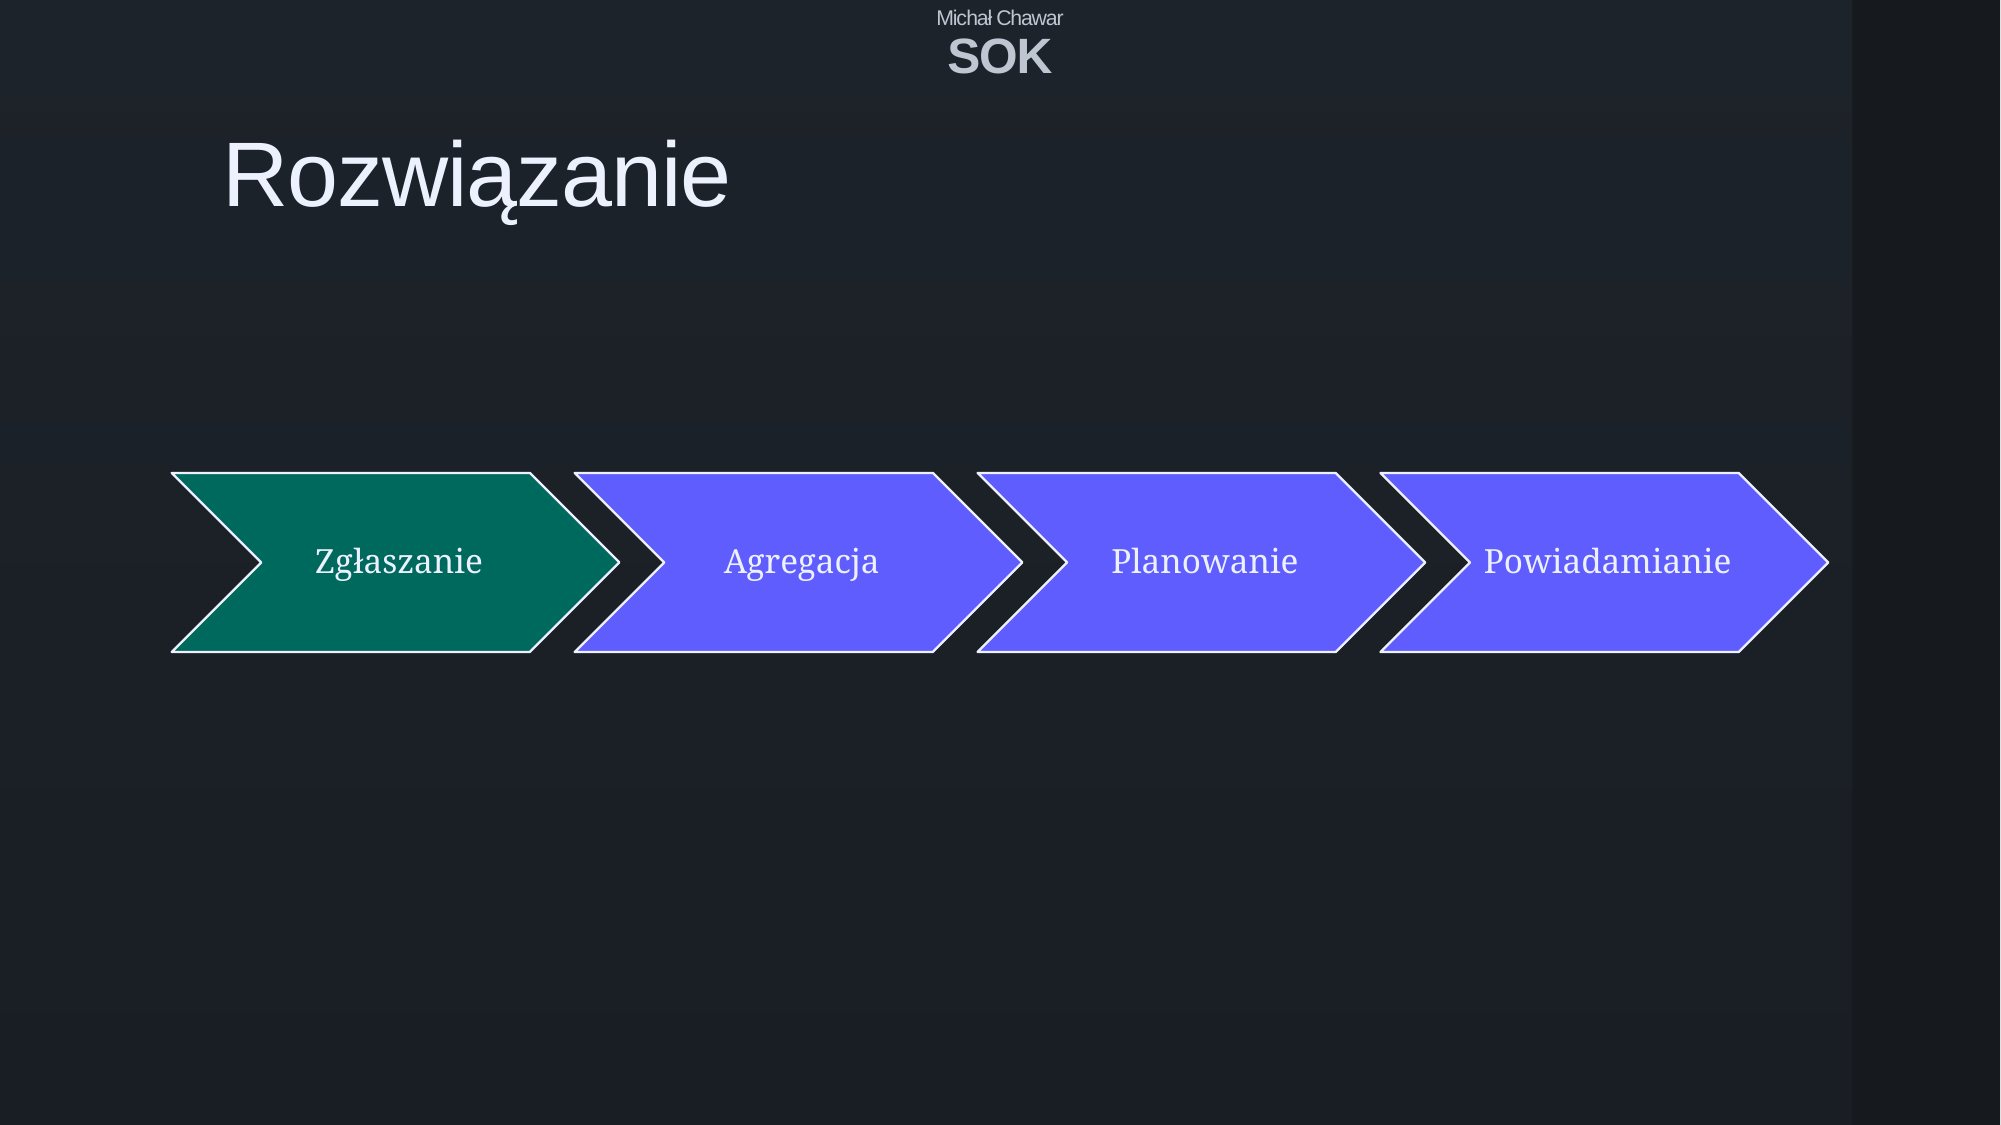

Michał Chawar
SOK
# Rozwiązanie
Zgłaszanie
Agregacja
Planowanie
Powiadamianie